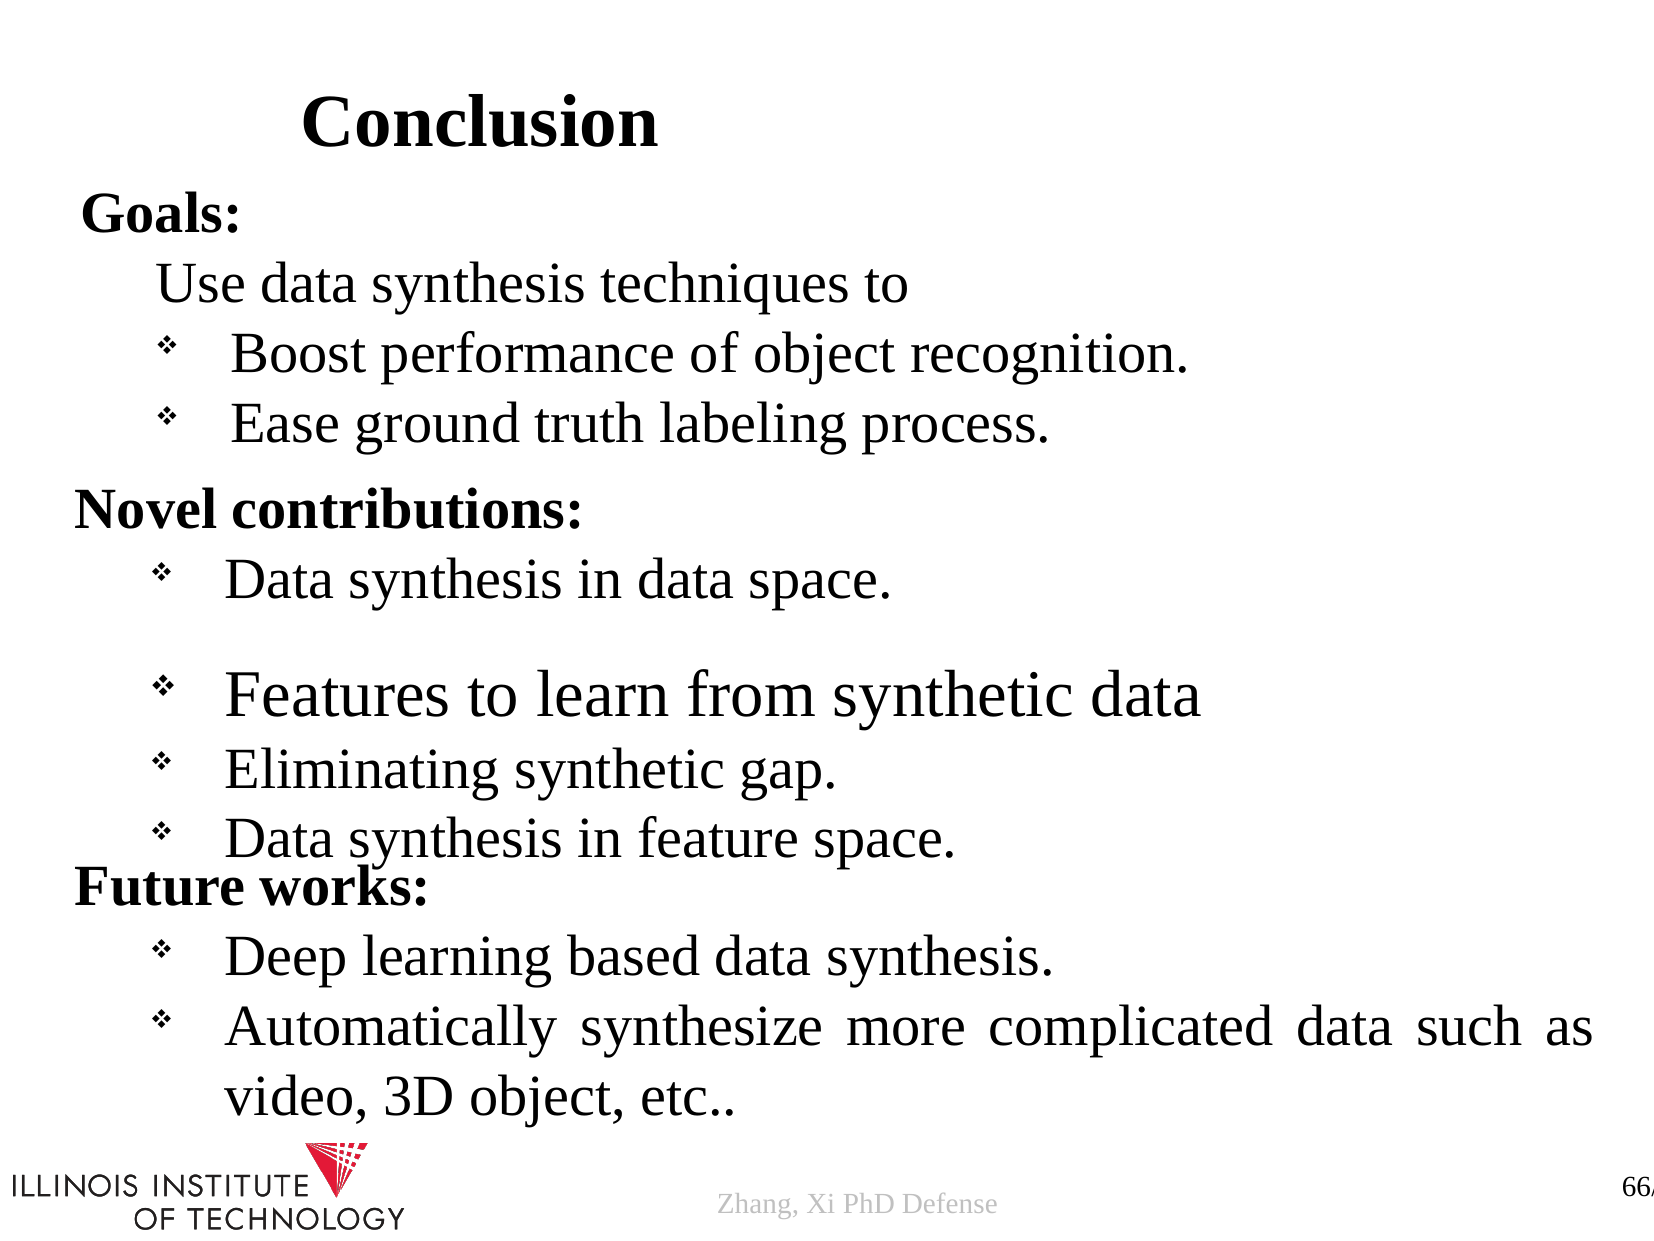

Conclusion
Goals:
Use data synthesis techniques to
Boost performance of object recognition.
Ease ground truth labeling process.
Novel contributions:
Data synthesis in data space.
Features to learn from synthetic data
Eliminating synthetic gap.
Data synthesis in feature space.
Future works:
Deep learning based data synthesis.
Automatically synthesize more complicated data such as video, 3D object, etc..

66/
Zhang, Xi PhD Defense